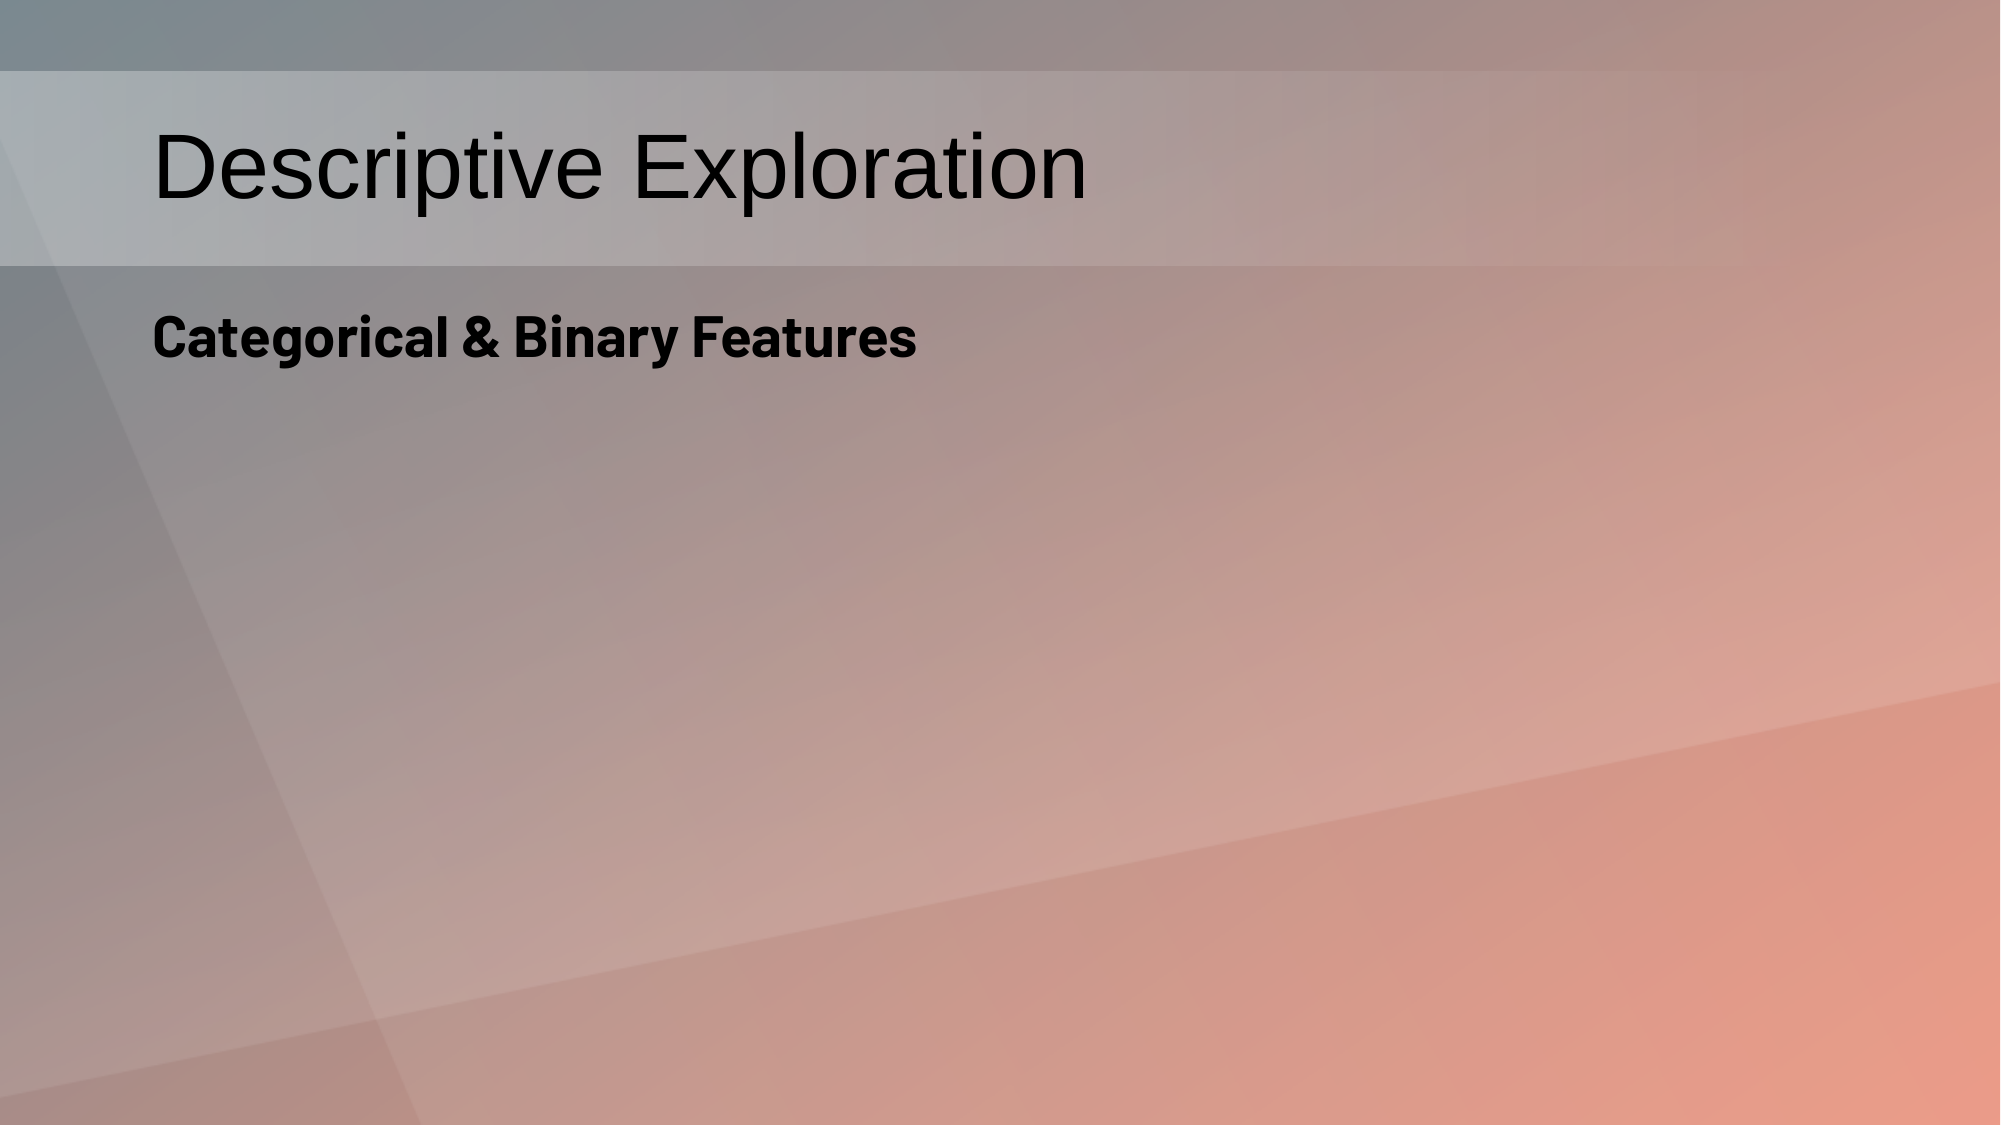

# Descriptive Exploration

Categorical & Binary Features